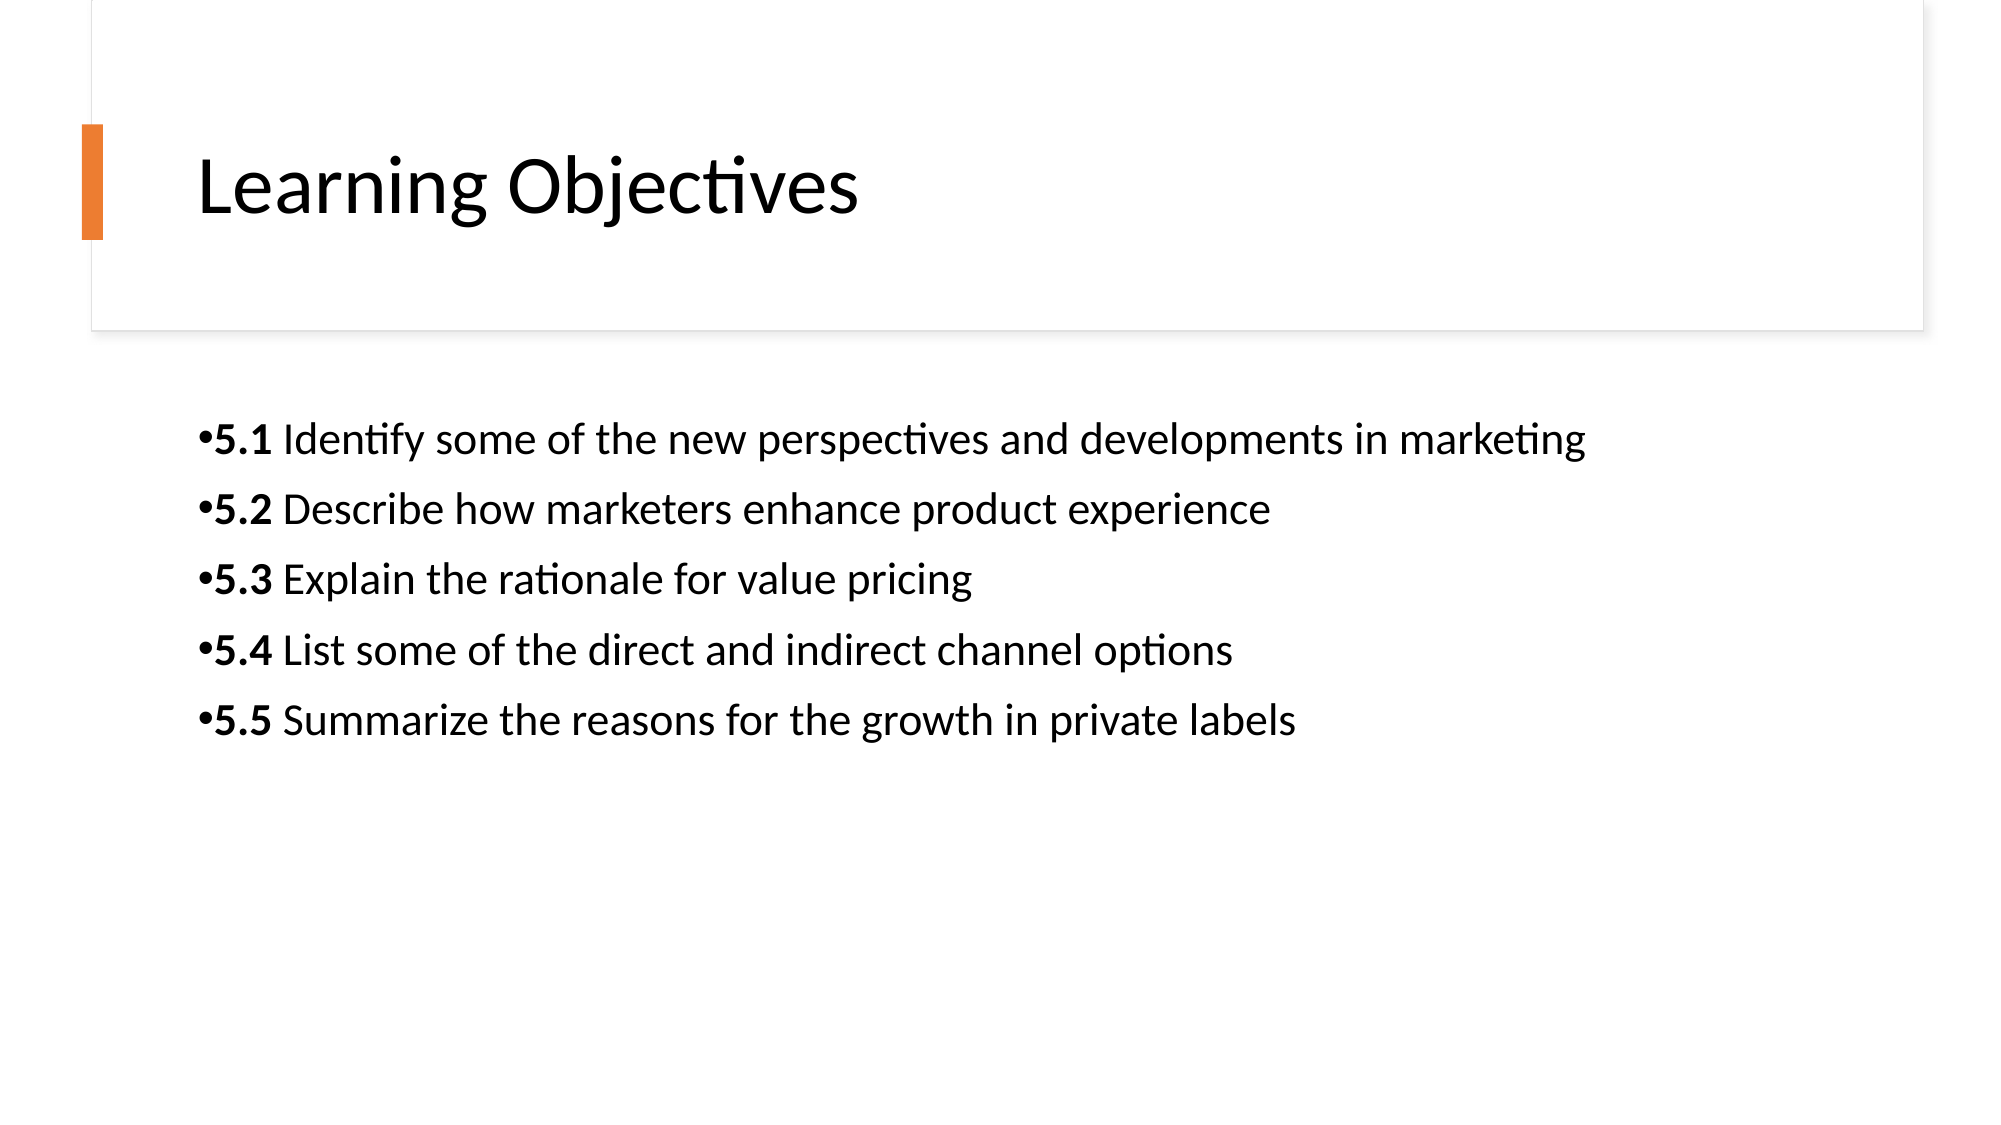

# Learning Objectives

5.1 Identify some of the new perspectives and developments in marketing
5.2 Describe how marketers enhance product experience
5.3 Explain the rationale for value pricing
5.4 List some of the direct and indirect channel options
5.5 Summarize the reasons for the growth in private labels